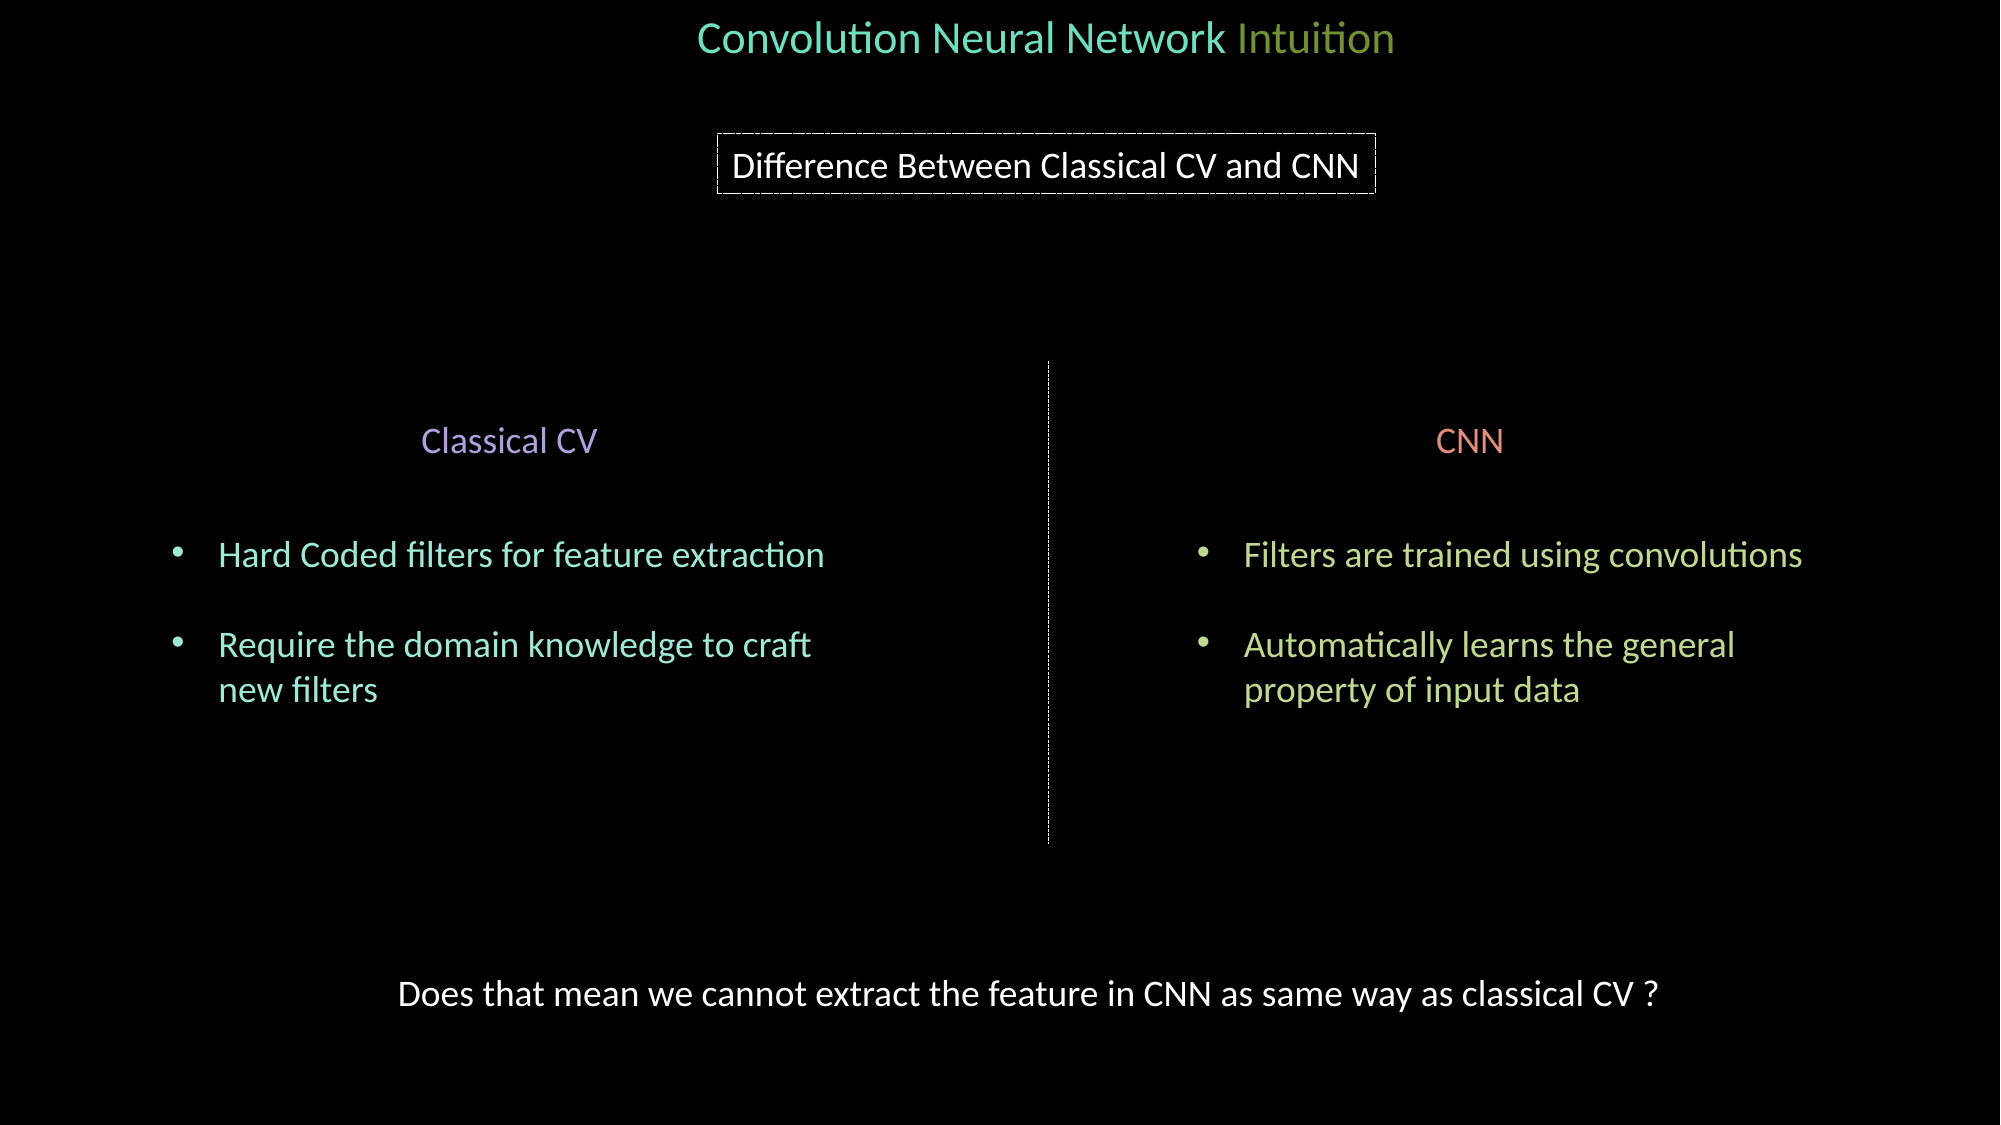

Convolution Neural Network Intuition
Difference Between Classical CV and CNN
Classical CV
CNN
Filters are trained using convolutions

Automatically learns the general property of input data
Hard Coded filters for feature extraction

Require the domain knowledge to craft new filters
Does that mean we cannot extract the feature in CNN as same way as classical CV ?